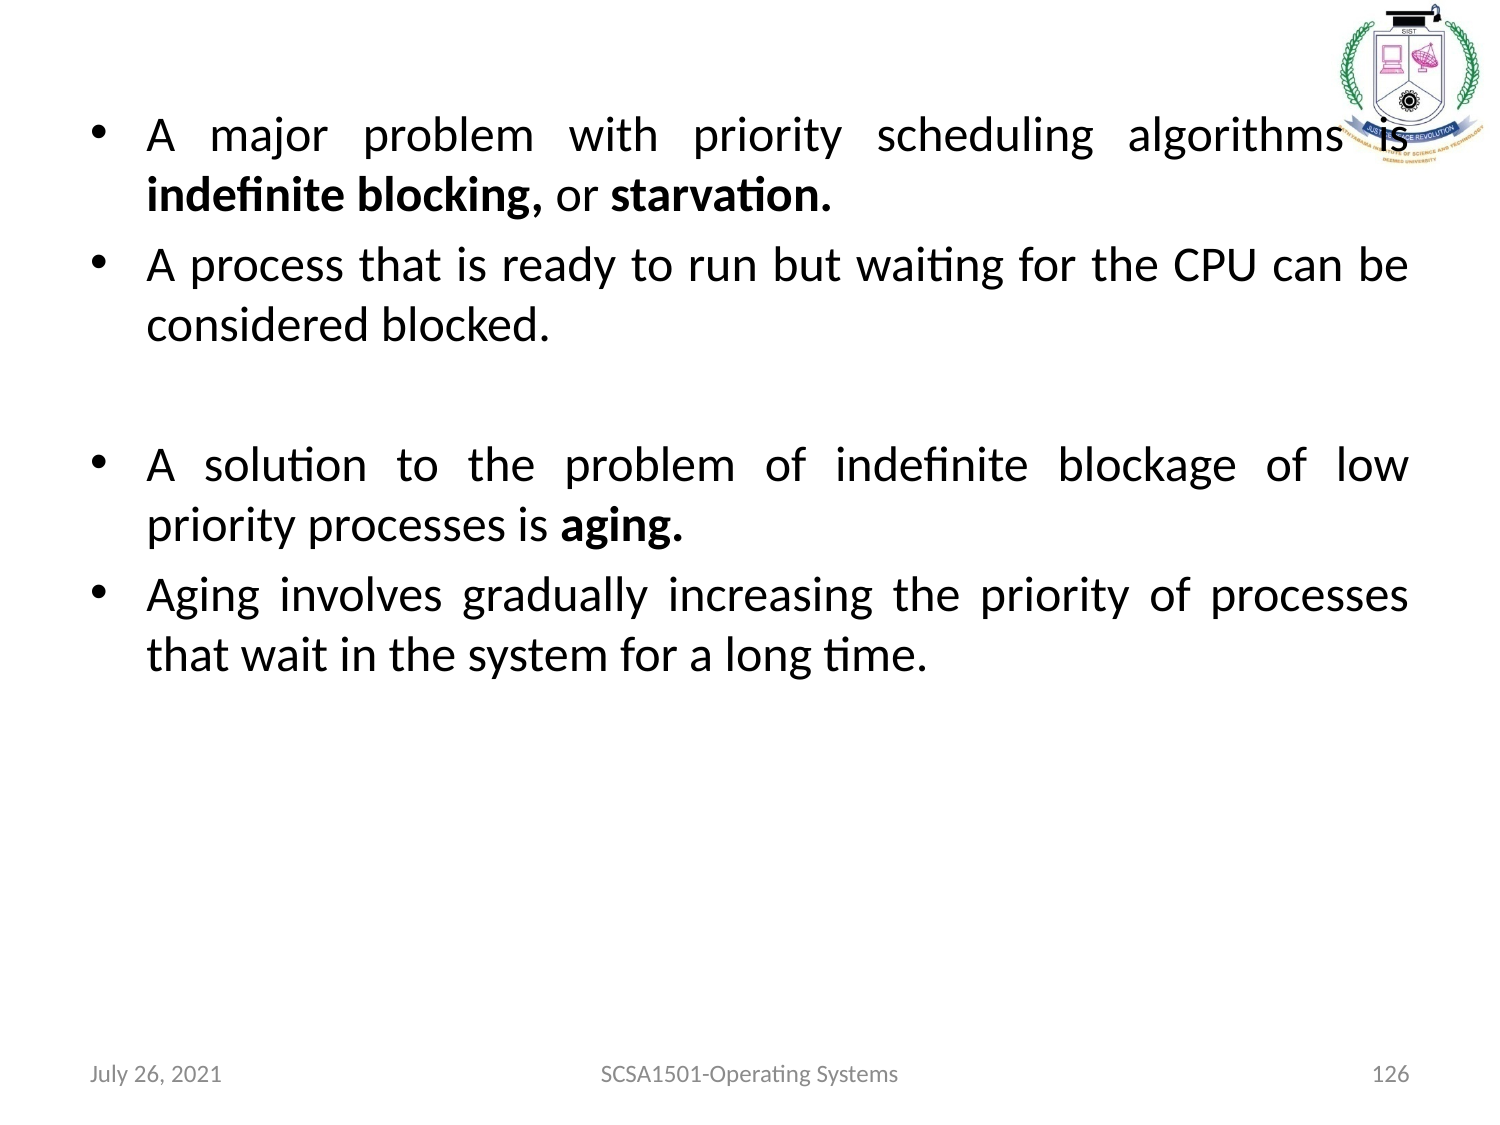

A major problem with priority scheduling algorithms is indefinite blocking, or starvation.
A process that is ready to run but waiting for the CPU can be considered blocked.

A solution to the problem of indefinite blockage of low priority processes is aging.
Aging involves gradually increasing the priority of processes that wait in the system for a long time.
July 26, 2021
SCSA1501-Operating Systems
126